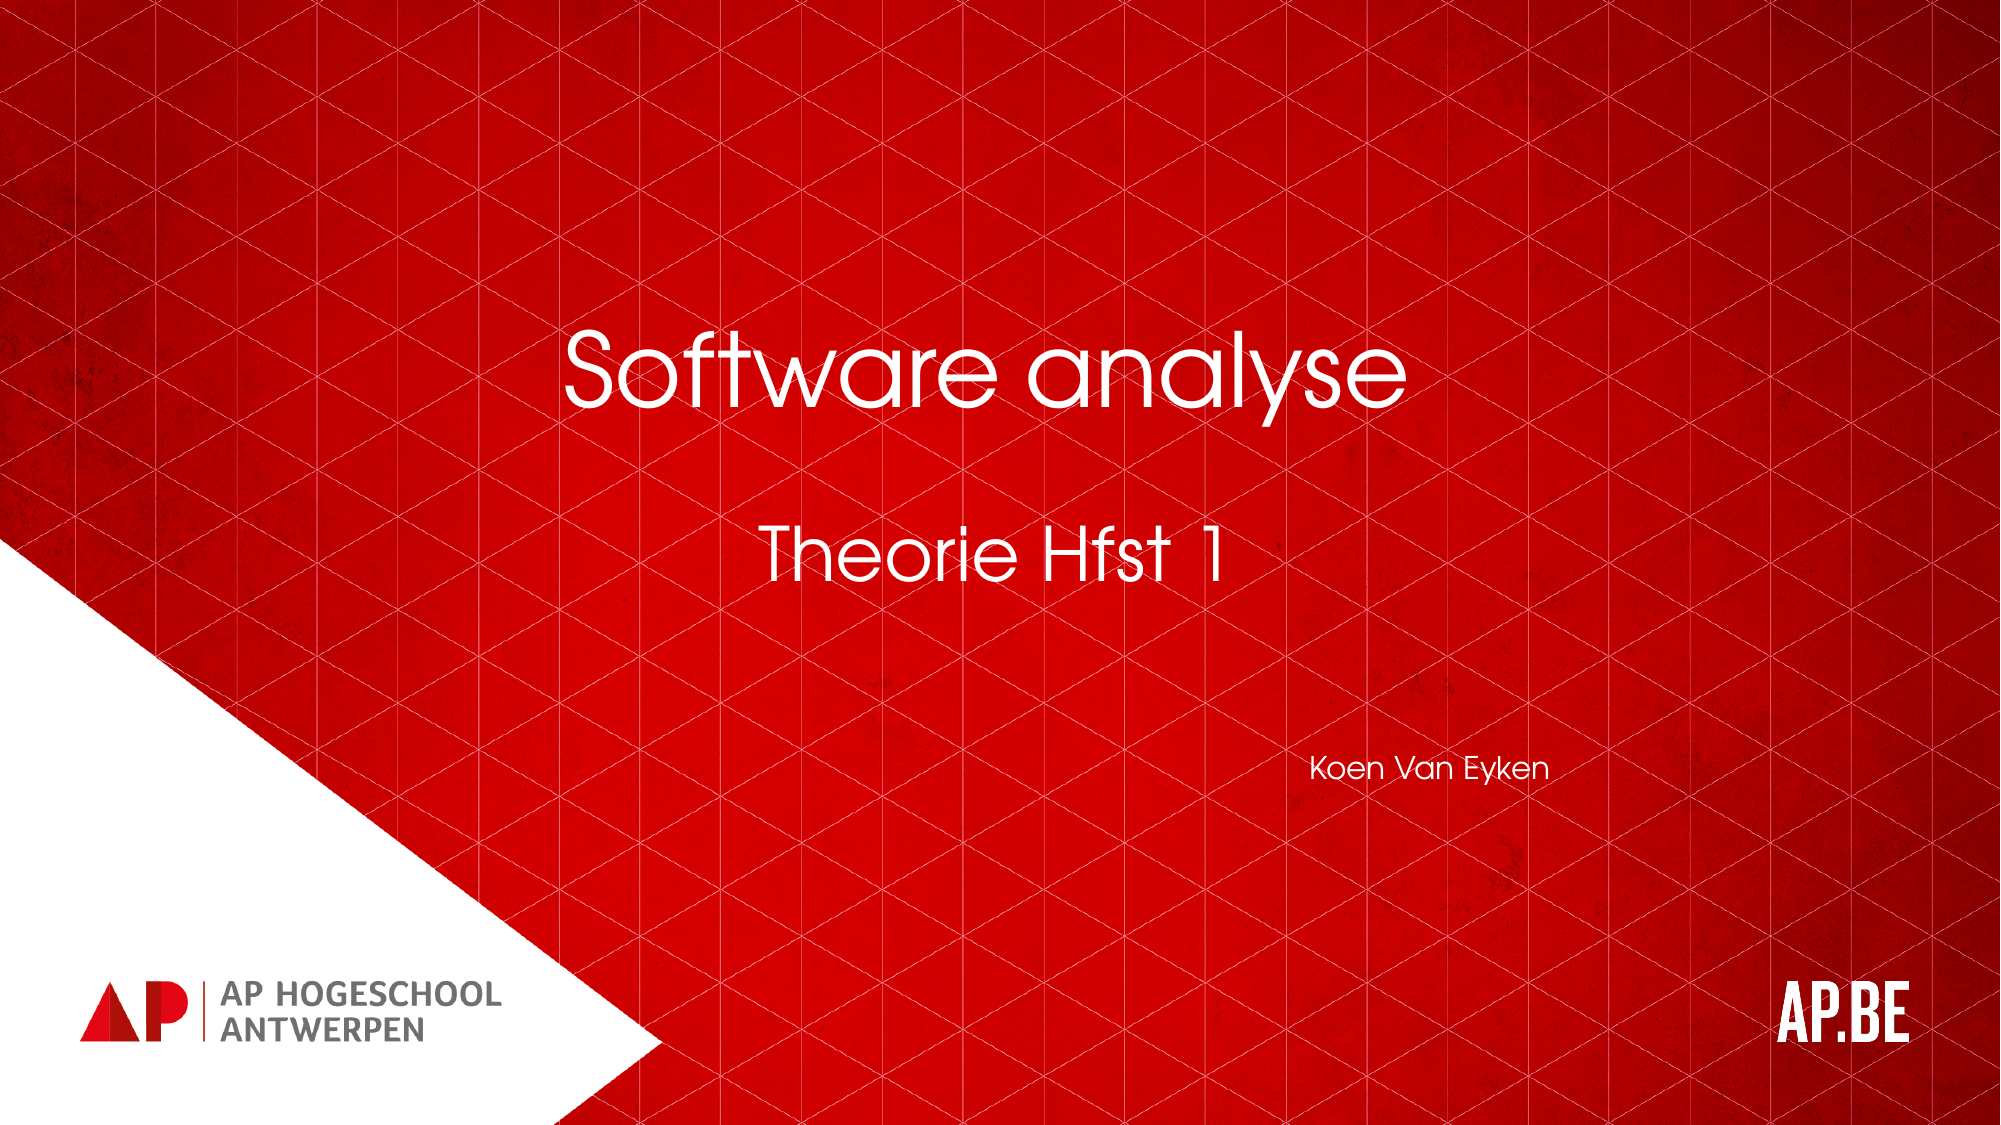

# Software analyse
Theorie Hfst 1

Koen Van Eyken